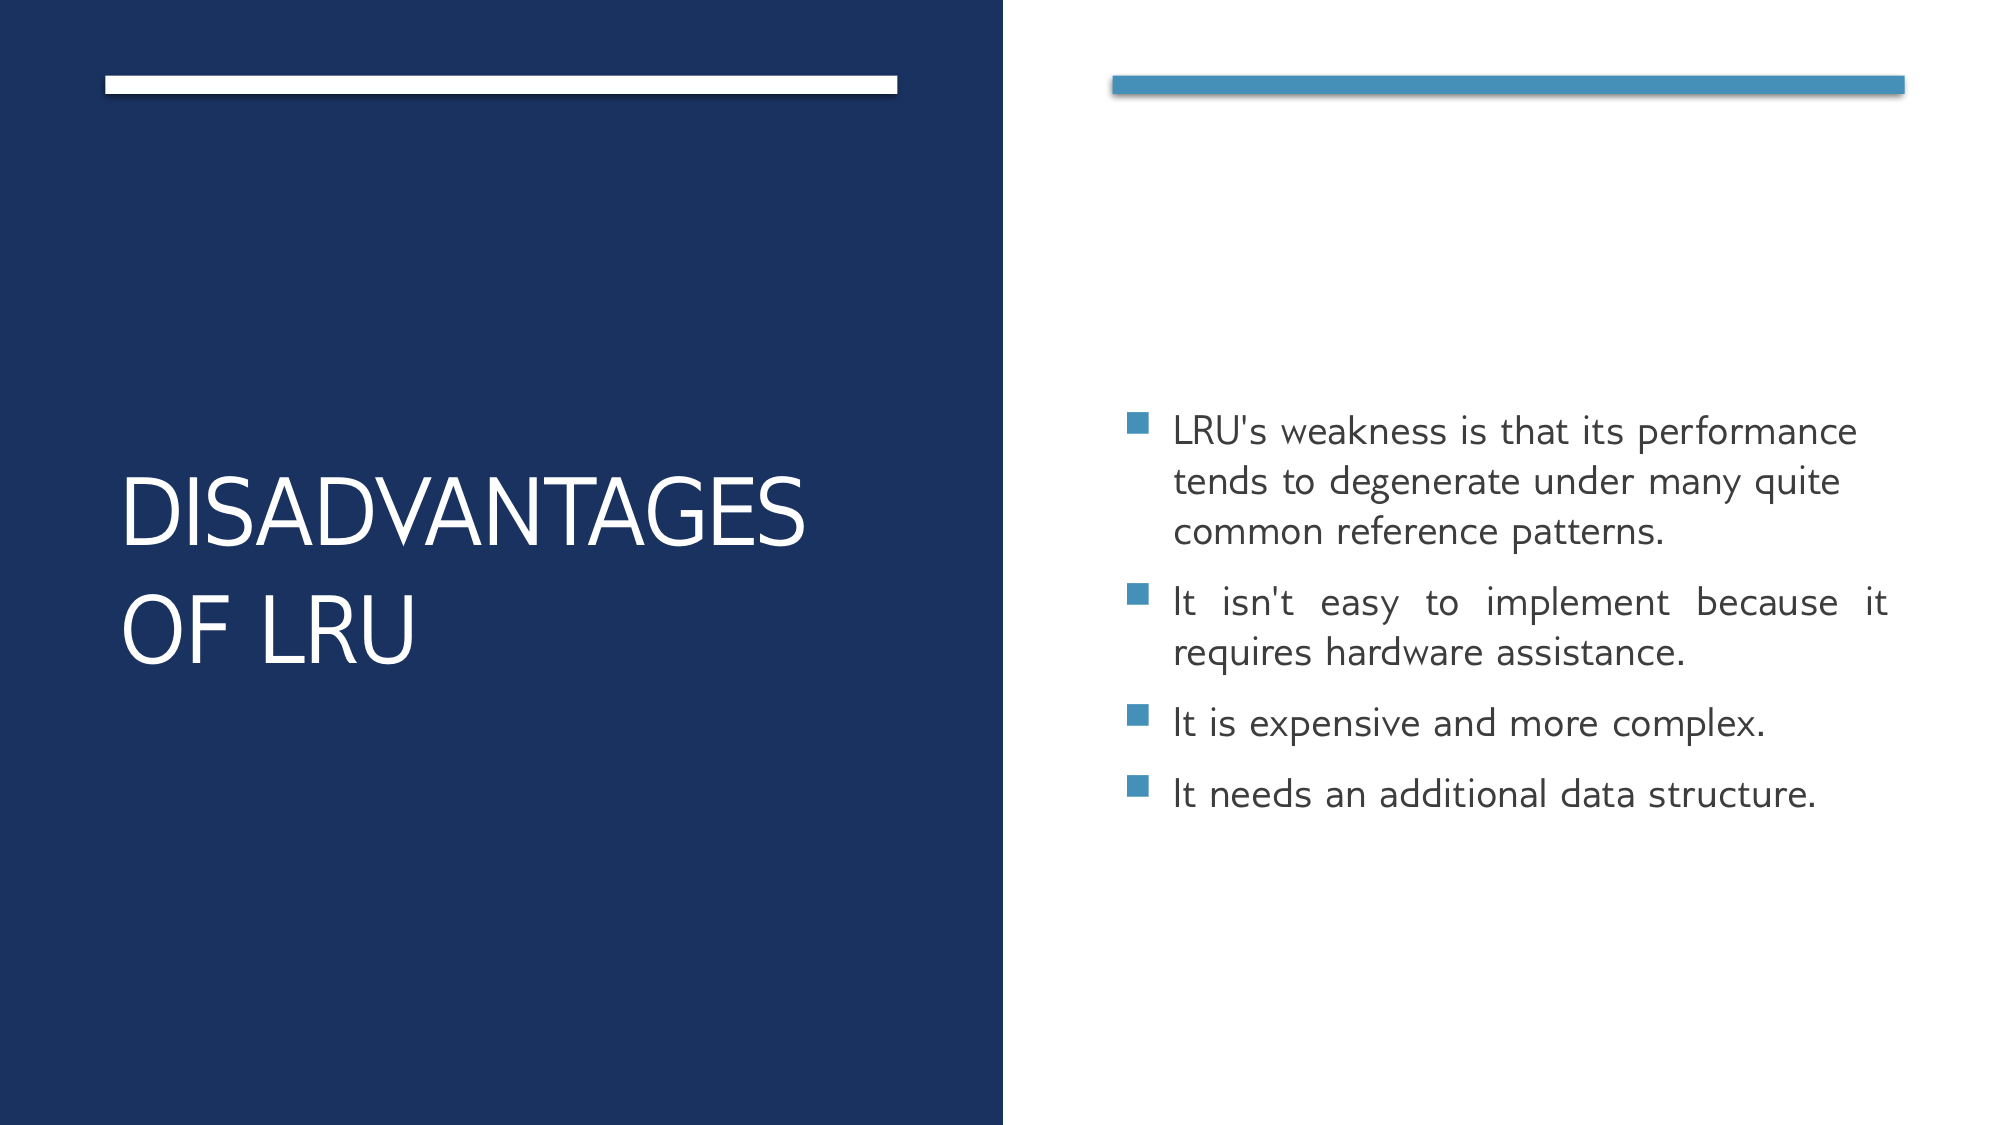

# Disadvantages of LRU
LRU's weakness is that its performance tends to degenerate under many quite common reference patterns.
It isn't easy to implement because it requires hardware assistance.
It is expensive and more complex.
It needs an additional data structure.